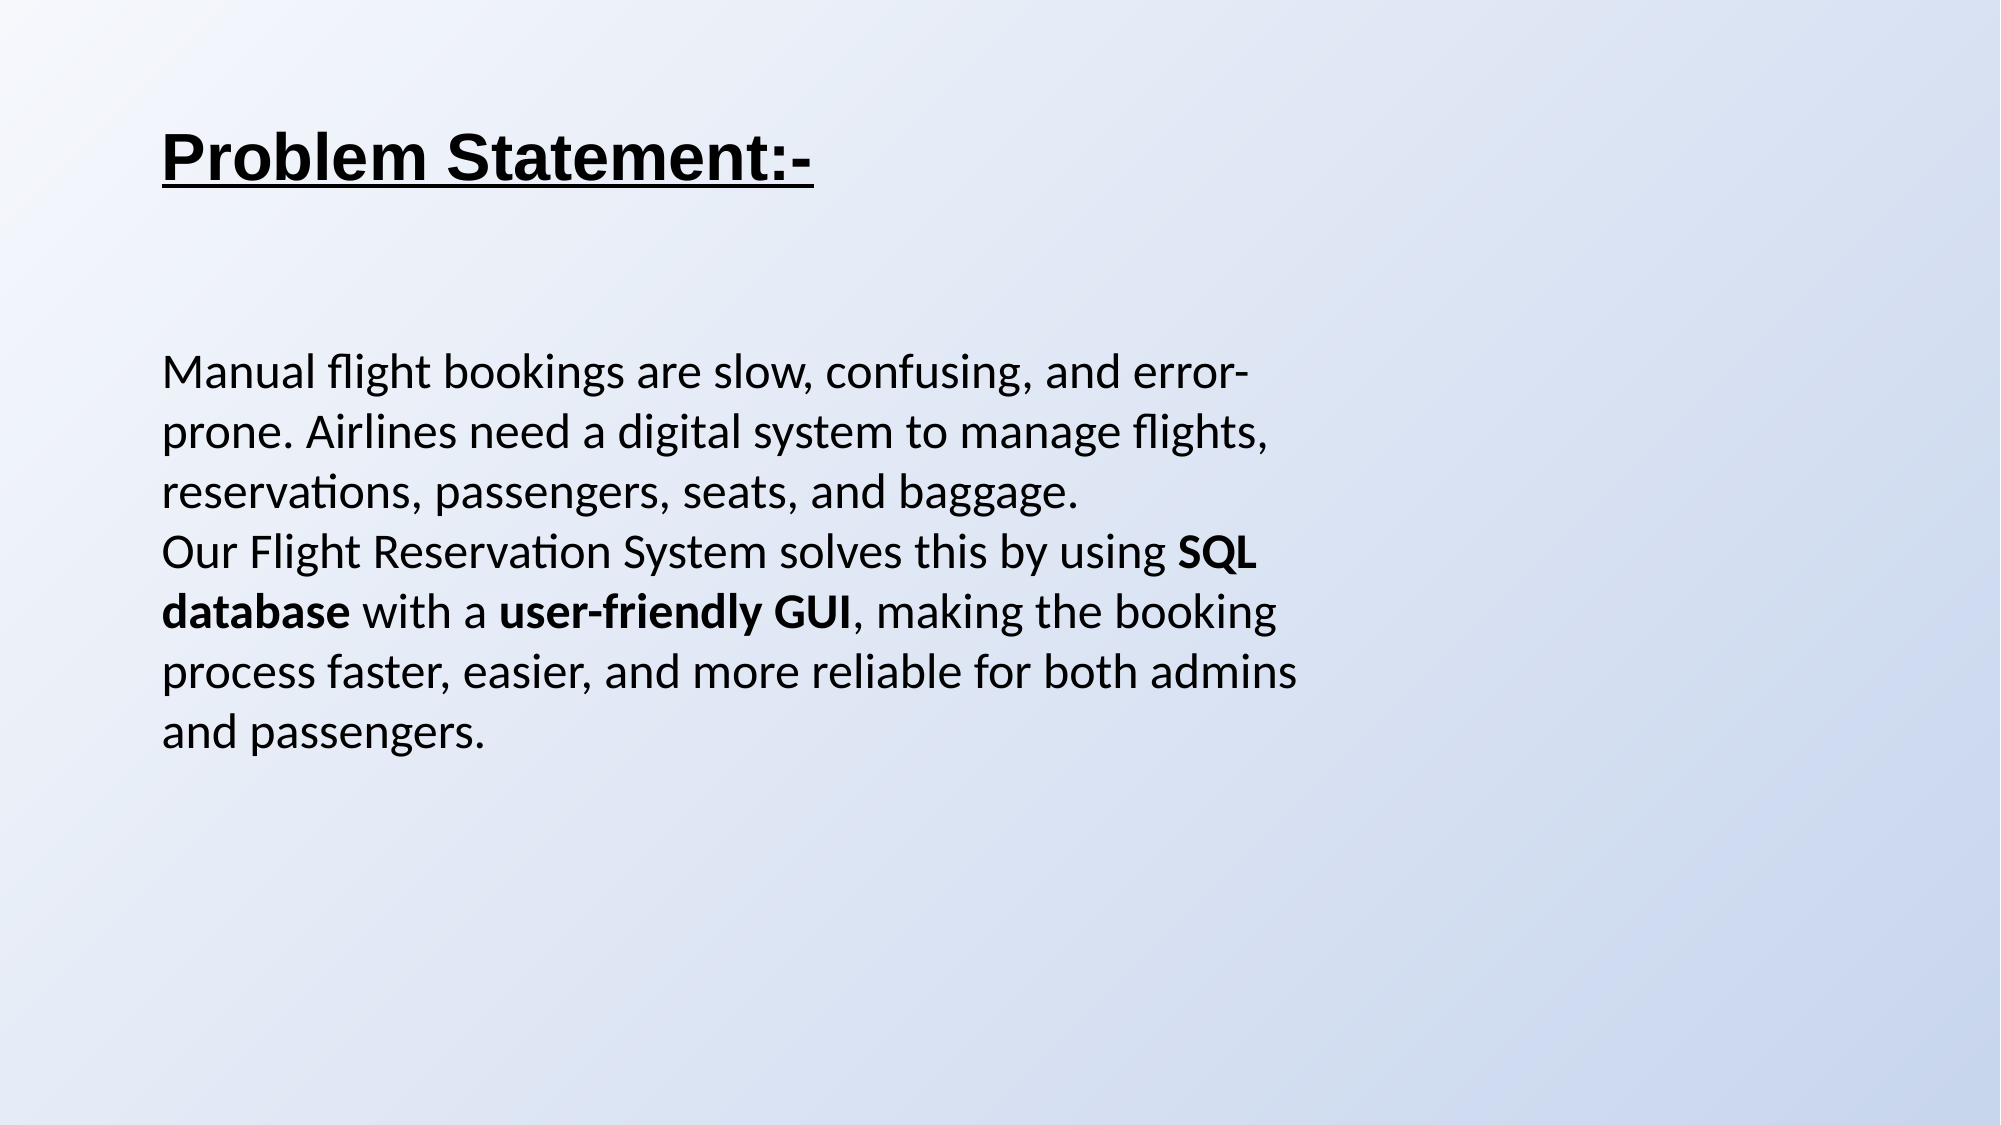

Problem Statement:-
Manual flight bookings are slow, confusing, and error-prone. Airlines need a digital system to manage flights, reservations, passengers, seats, and baggage.
Our Flight Reservation System solves this by using SQL database with a user-friendly GUI, making the booking process faster, easier, and more reliable for both admins and passengers.